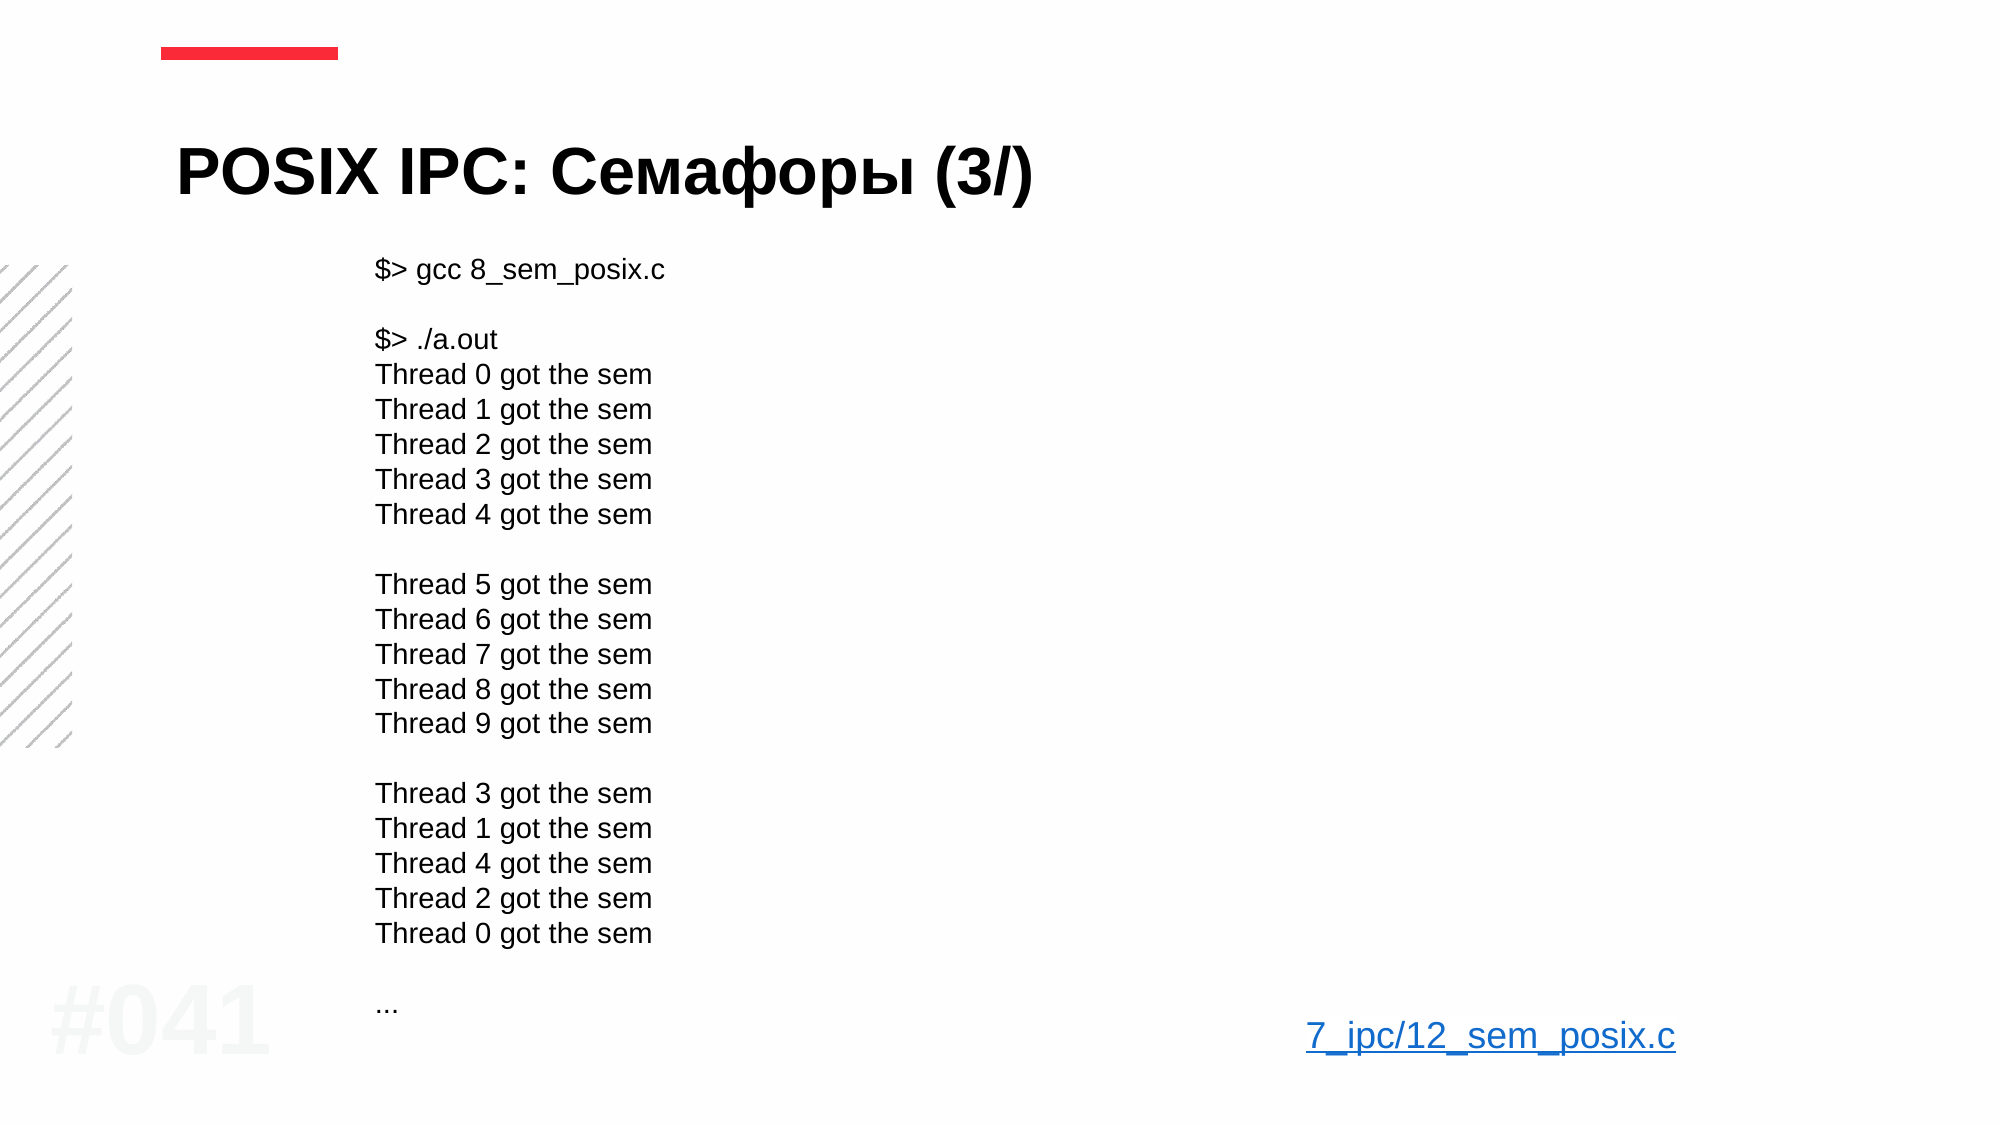

POSIX IPC: Семафоры (3/)
$> gcc 8_sem_posix.c

$> ./a.out
Thread 0 got the sem
Thread 1 got the sem
Thread 2 got the sem
Thread 3 got the sem
Thread 4 got the sem

Thread 5 got the sem
Thread 6 got the sem
Thread 7 got the sem
Thread 8 got the sem
Thread 9 got the sem

Thread 3 got the sem
Thread 1 got the sem
Thread 4 got the sem
Thread 2 got the sem
Thread 0 got the sem

...
#041
7_ipc/12_sem_posix.c